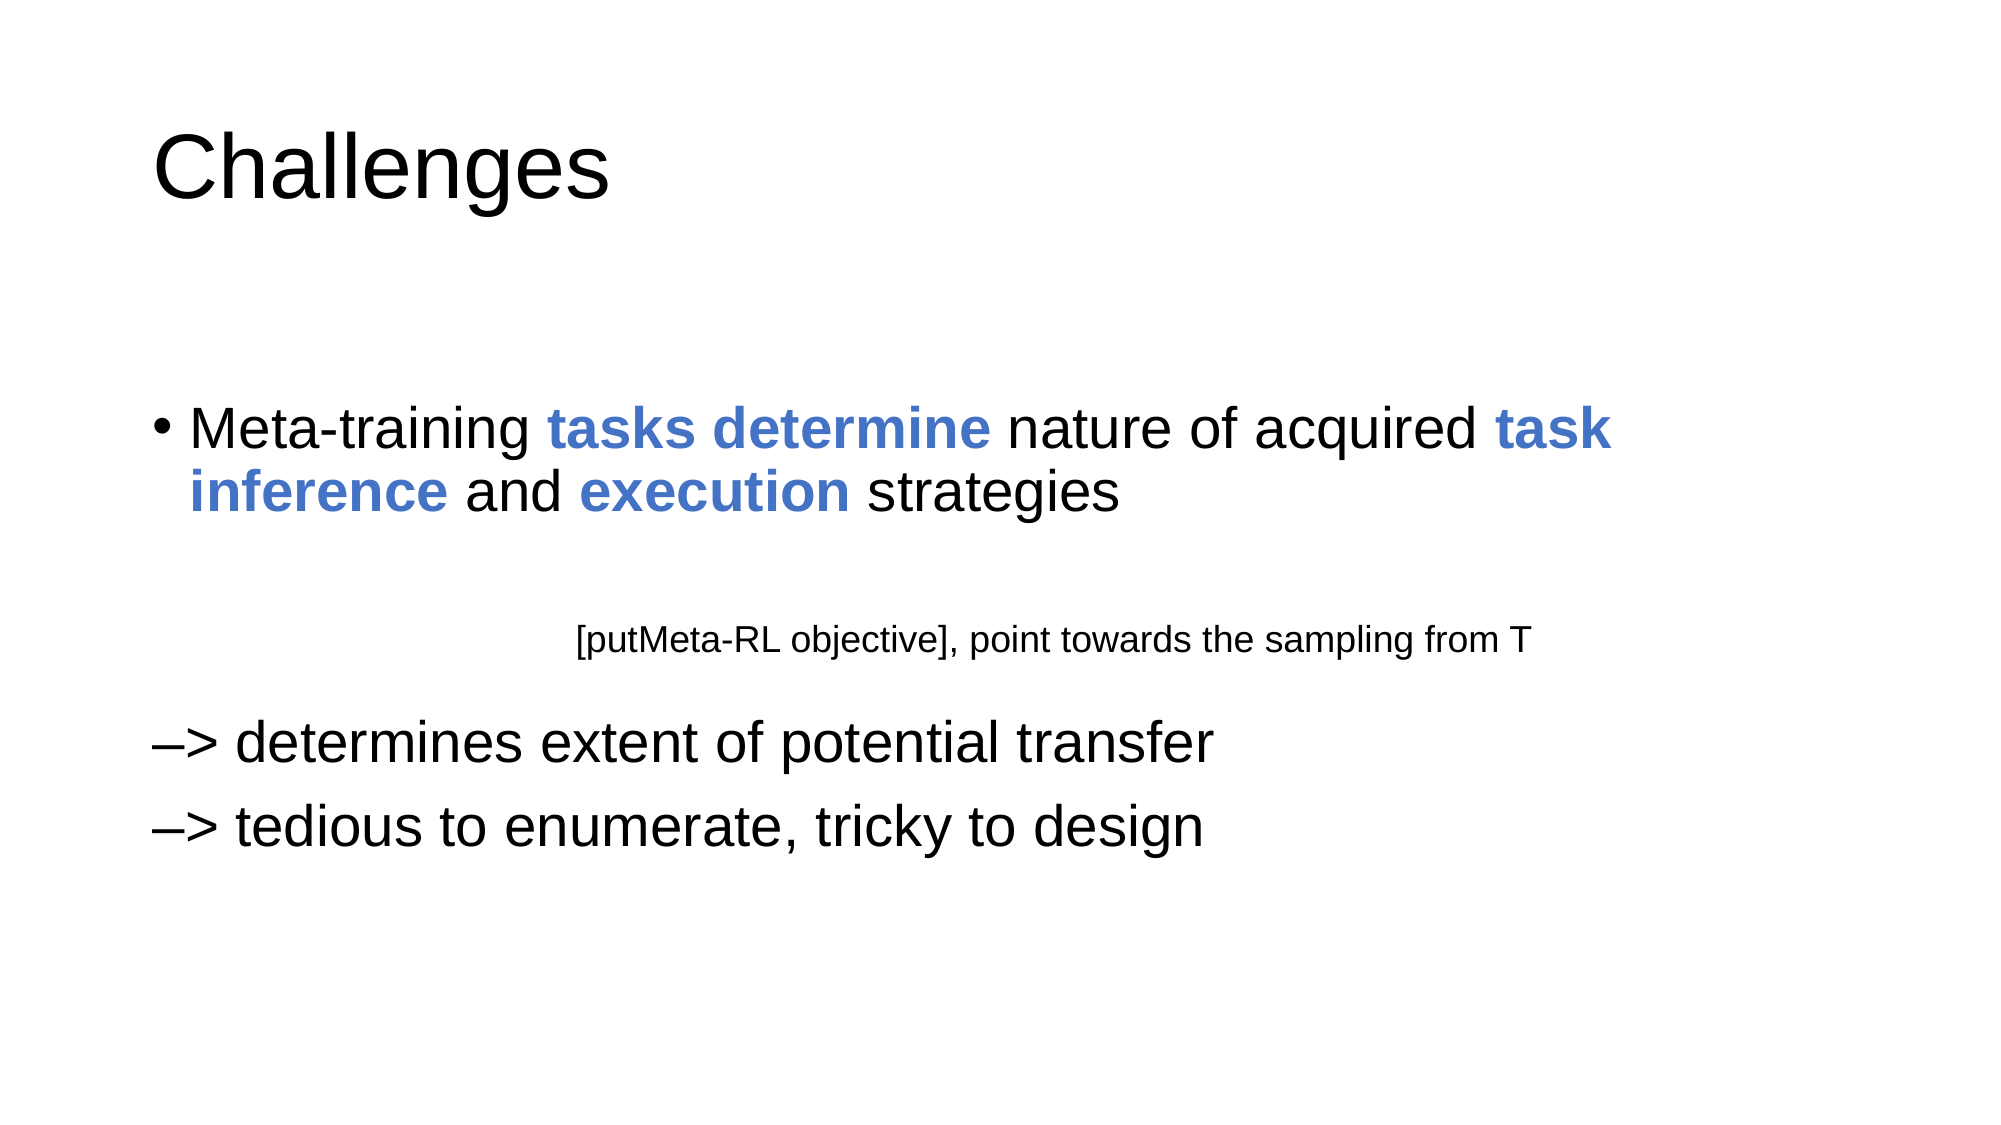

# Challenges

Meta-training tasks determine nature of acquired task inference and execution strategies

–> determines extent of potential transfer
–> tedious to enumerate, tricky to design

[putMeta-RL objective], point towards the sampling from T